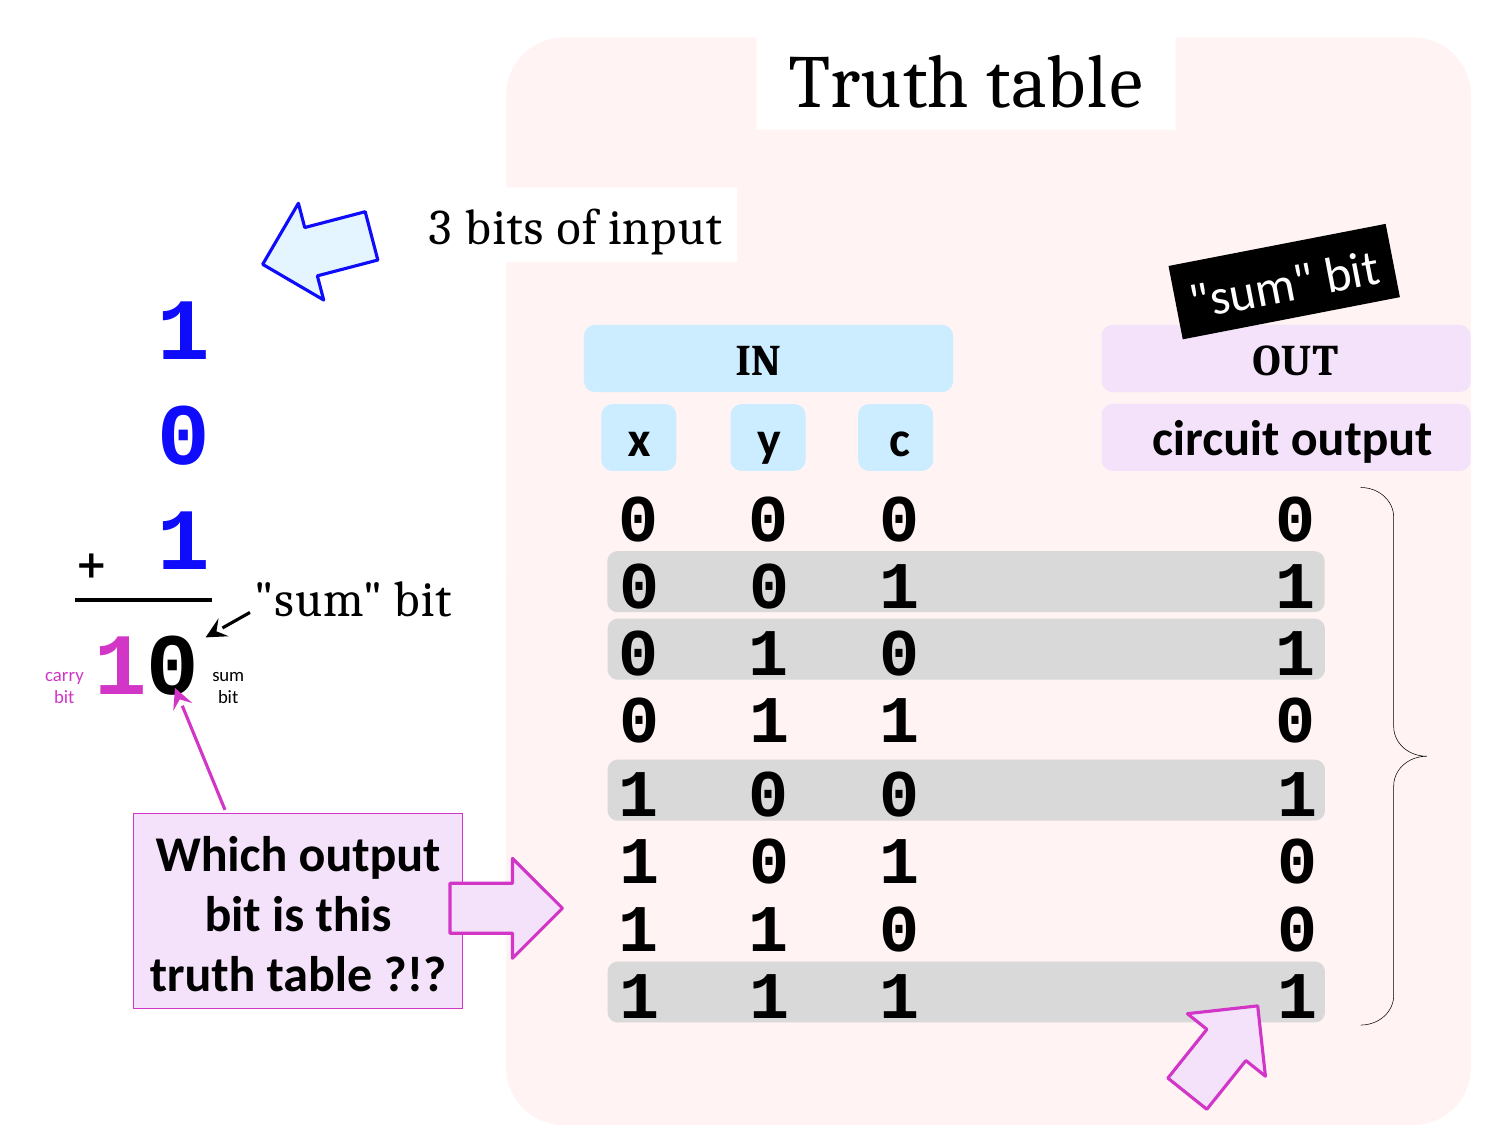

Truth table

3 bits of input

"sum" bit
1
0
1
IN
OUT

circuit output
x
y
c

0
0
0
0

+
1
0
0
1

"sum" bit
10
0
1
0
1

carry bit
sum bit
0
1
1
0
1
0
0
1

1
0
1
0
Which output bit is this truth table ?!?

1
1
0
0
1
1
1
1